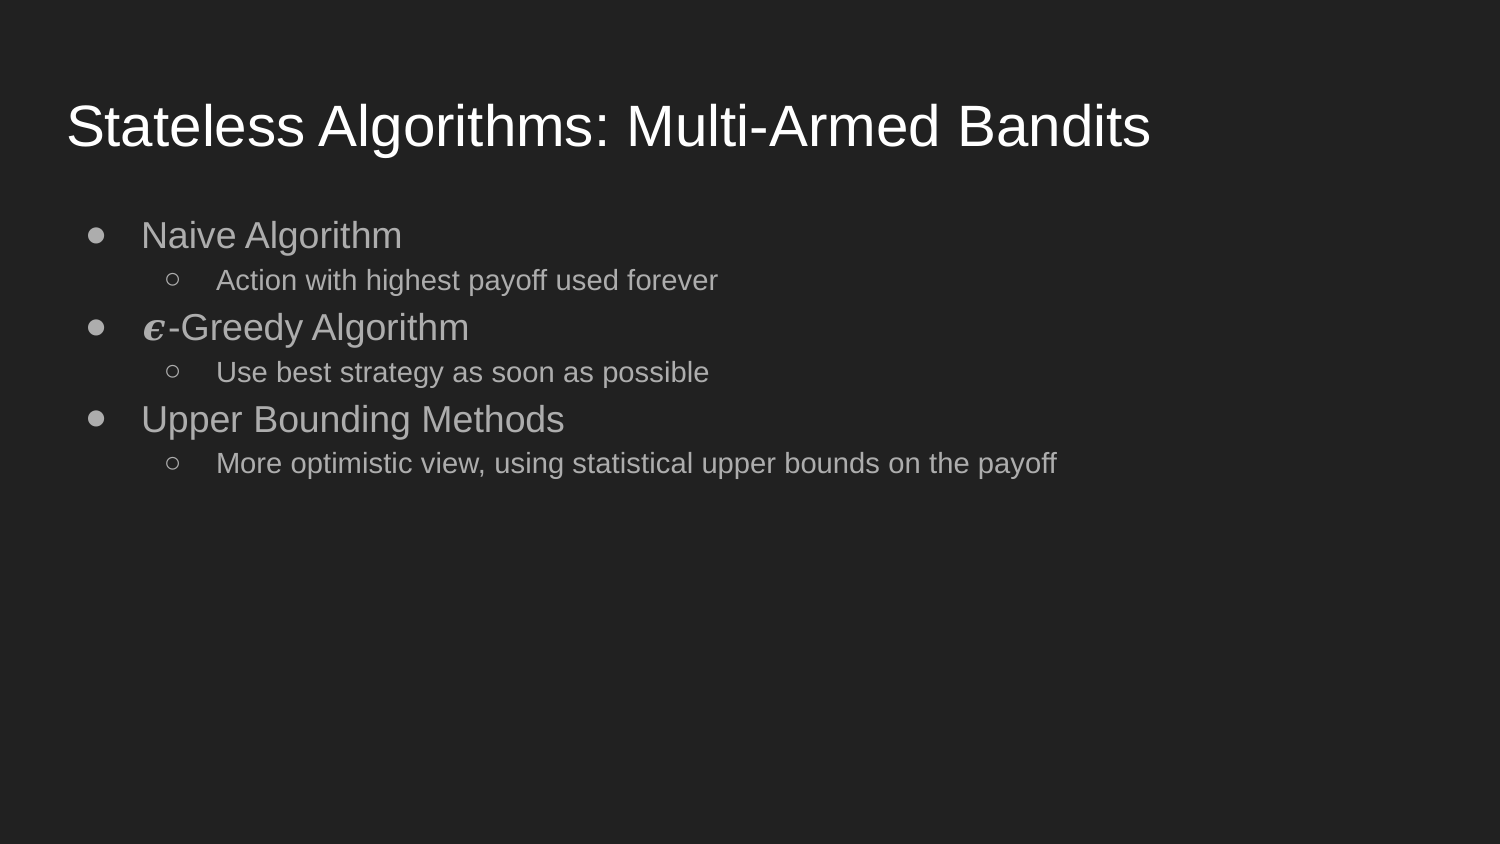

# Stateless Algorithms: Multi-Armed Bandits
Naive Algorithm
Action with highest payoff used forever
𝝐-Greedy Algorithm
Use best strategy as soon as possible
Upper Bounding Methods
More optimistic view, using statistical upper bounds on the payoff